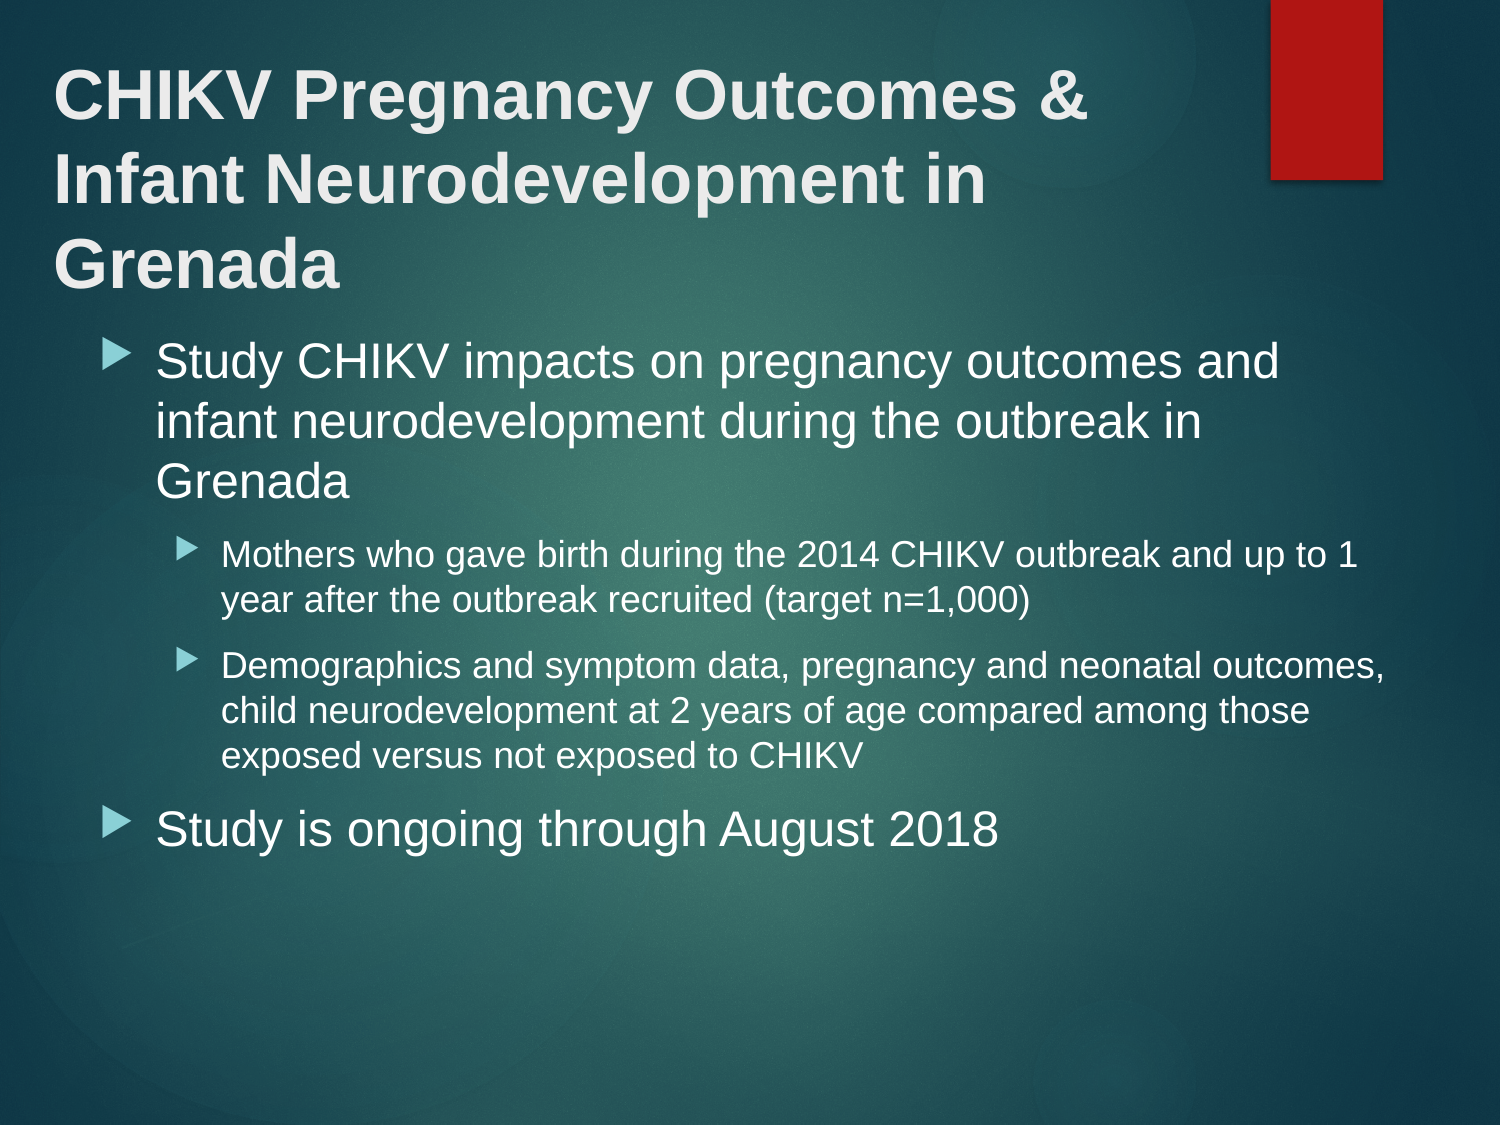

# CHIKV Pregnancy Outcomes & Infant Neurodevelopment in Grenada
Study CHIKV impacts on pregnancy outcomes and infant neurodevelopment during the outbreak in Grenada
Mothers who gave birth during the 2014 CHIKV outbreak and up to 1 year after the outbreak recruited (target n=1,000)
Demographics and symptom data, pregnancy and neonatal outcomes, child neurodevelopment at 2 years of age compared among those exposed versus not exposed to CHIKV
Study is ongoing through August 2018